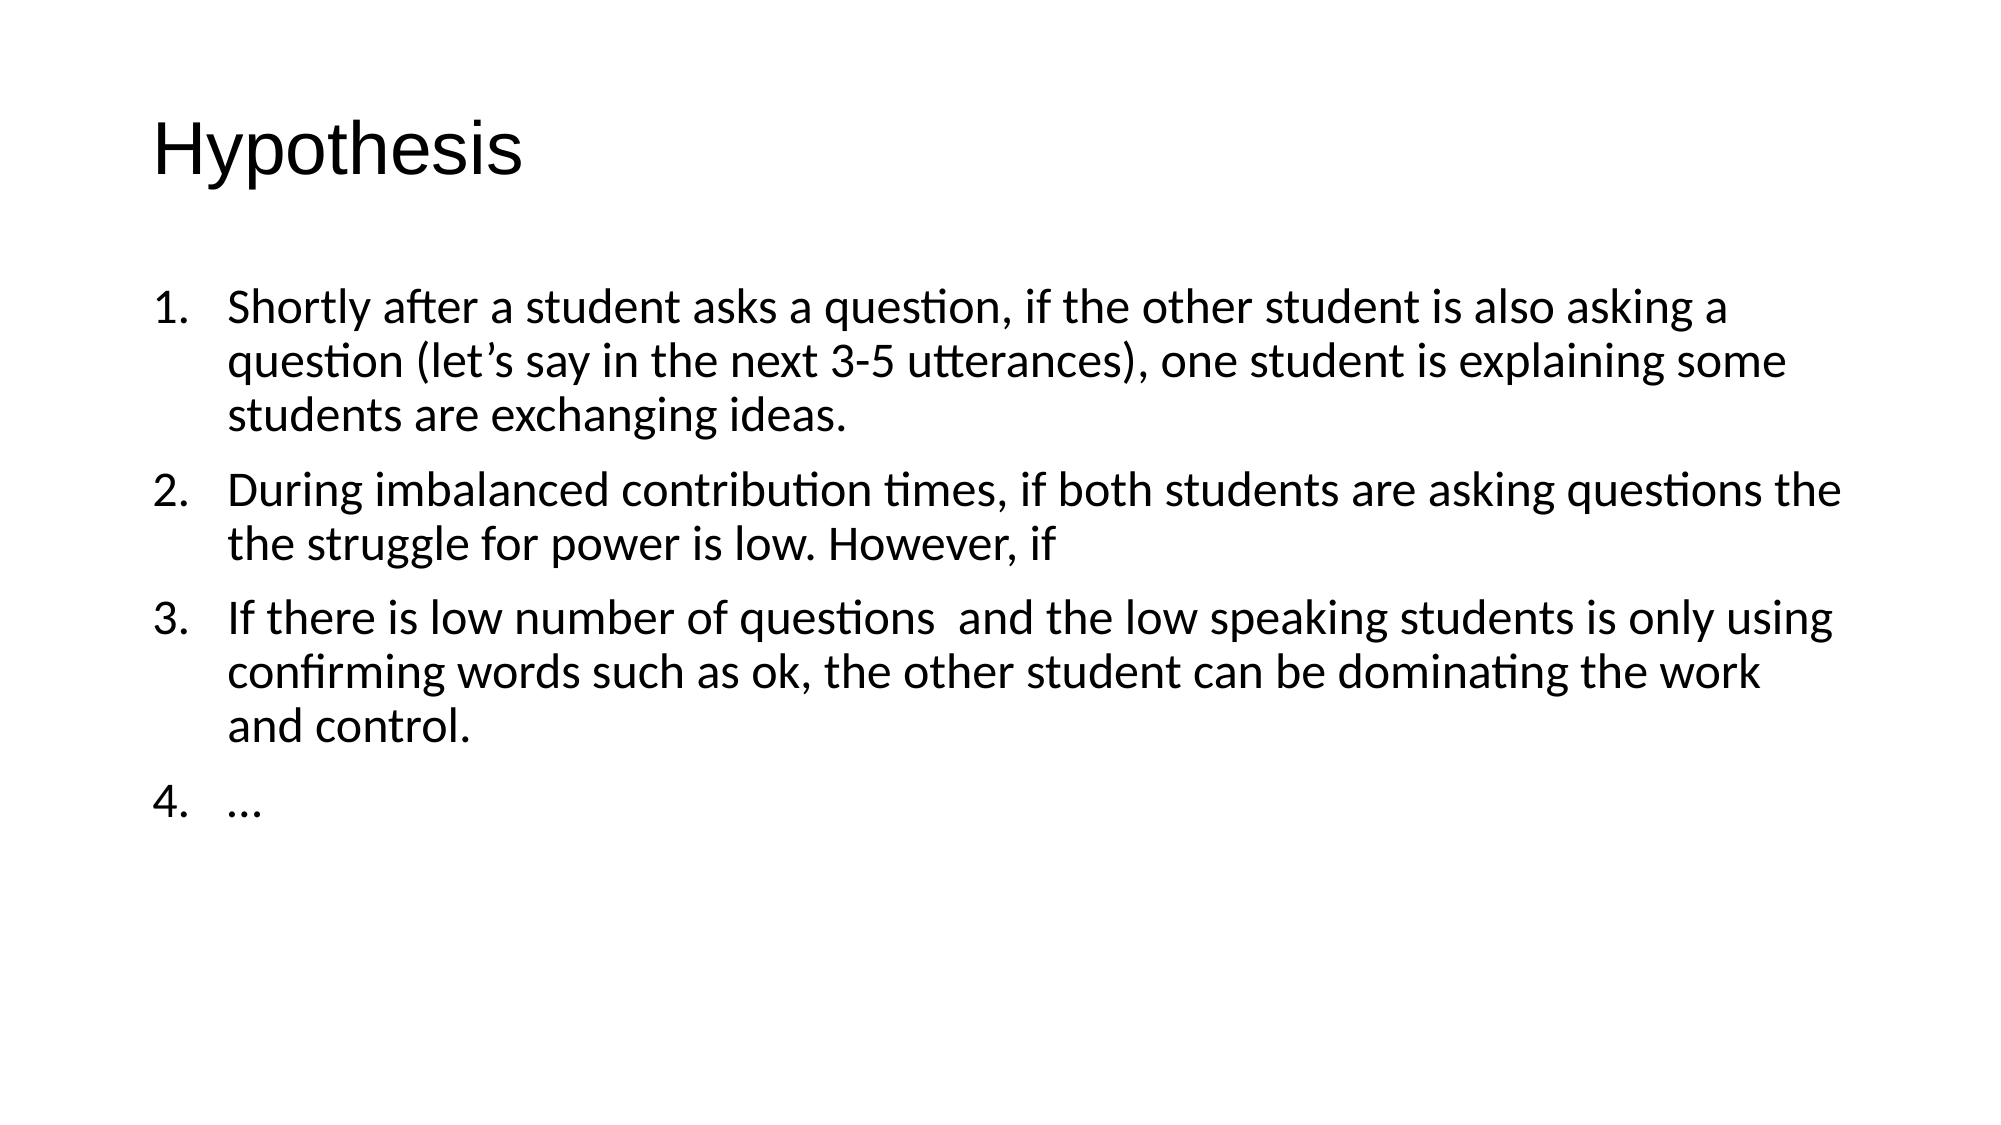

# Hypothesis
Shortly after a student asks a question, if the other student is also asking a question (let’s say in the next 3-5 utterances), one student is explaining some students are exchanging ideas.
During imbalanced contribution times, if both students are asking questions the the struggle for power is low. However, if
If there is low number of questions  and the low speaking students is only using confirming words such as ok, the other student can be dominating the work and control.
…